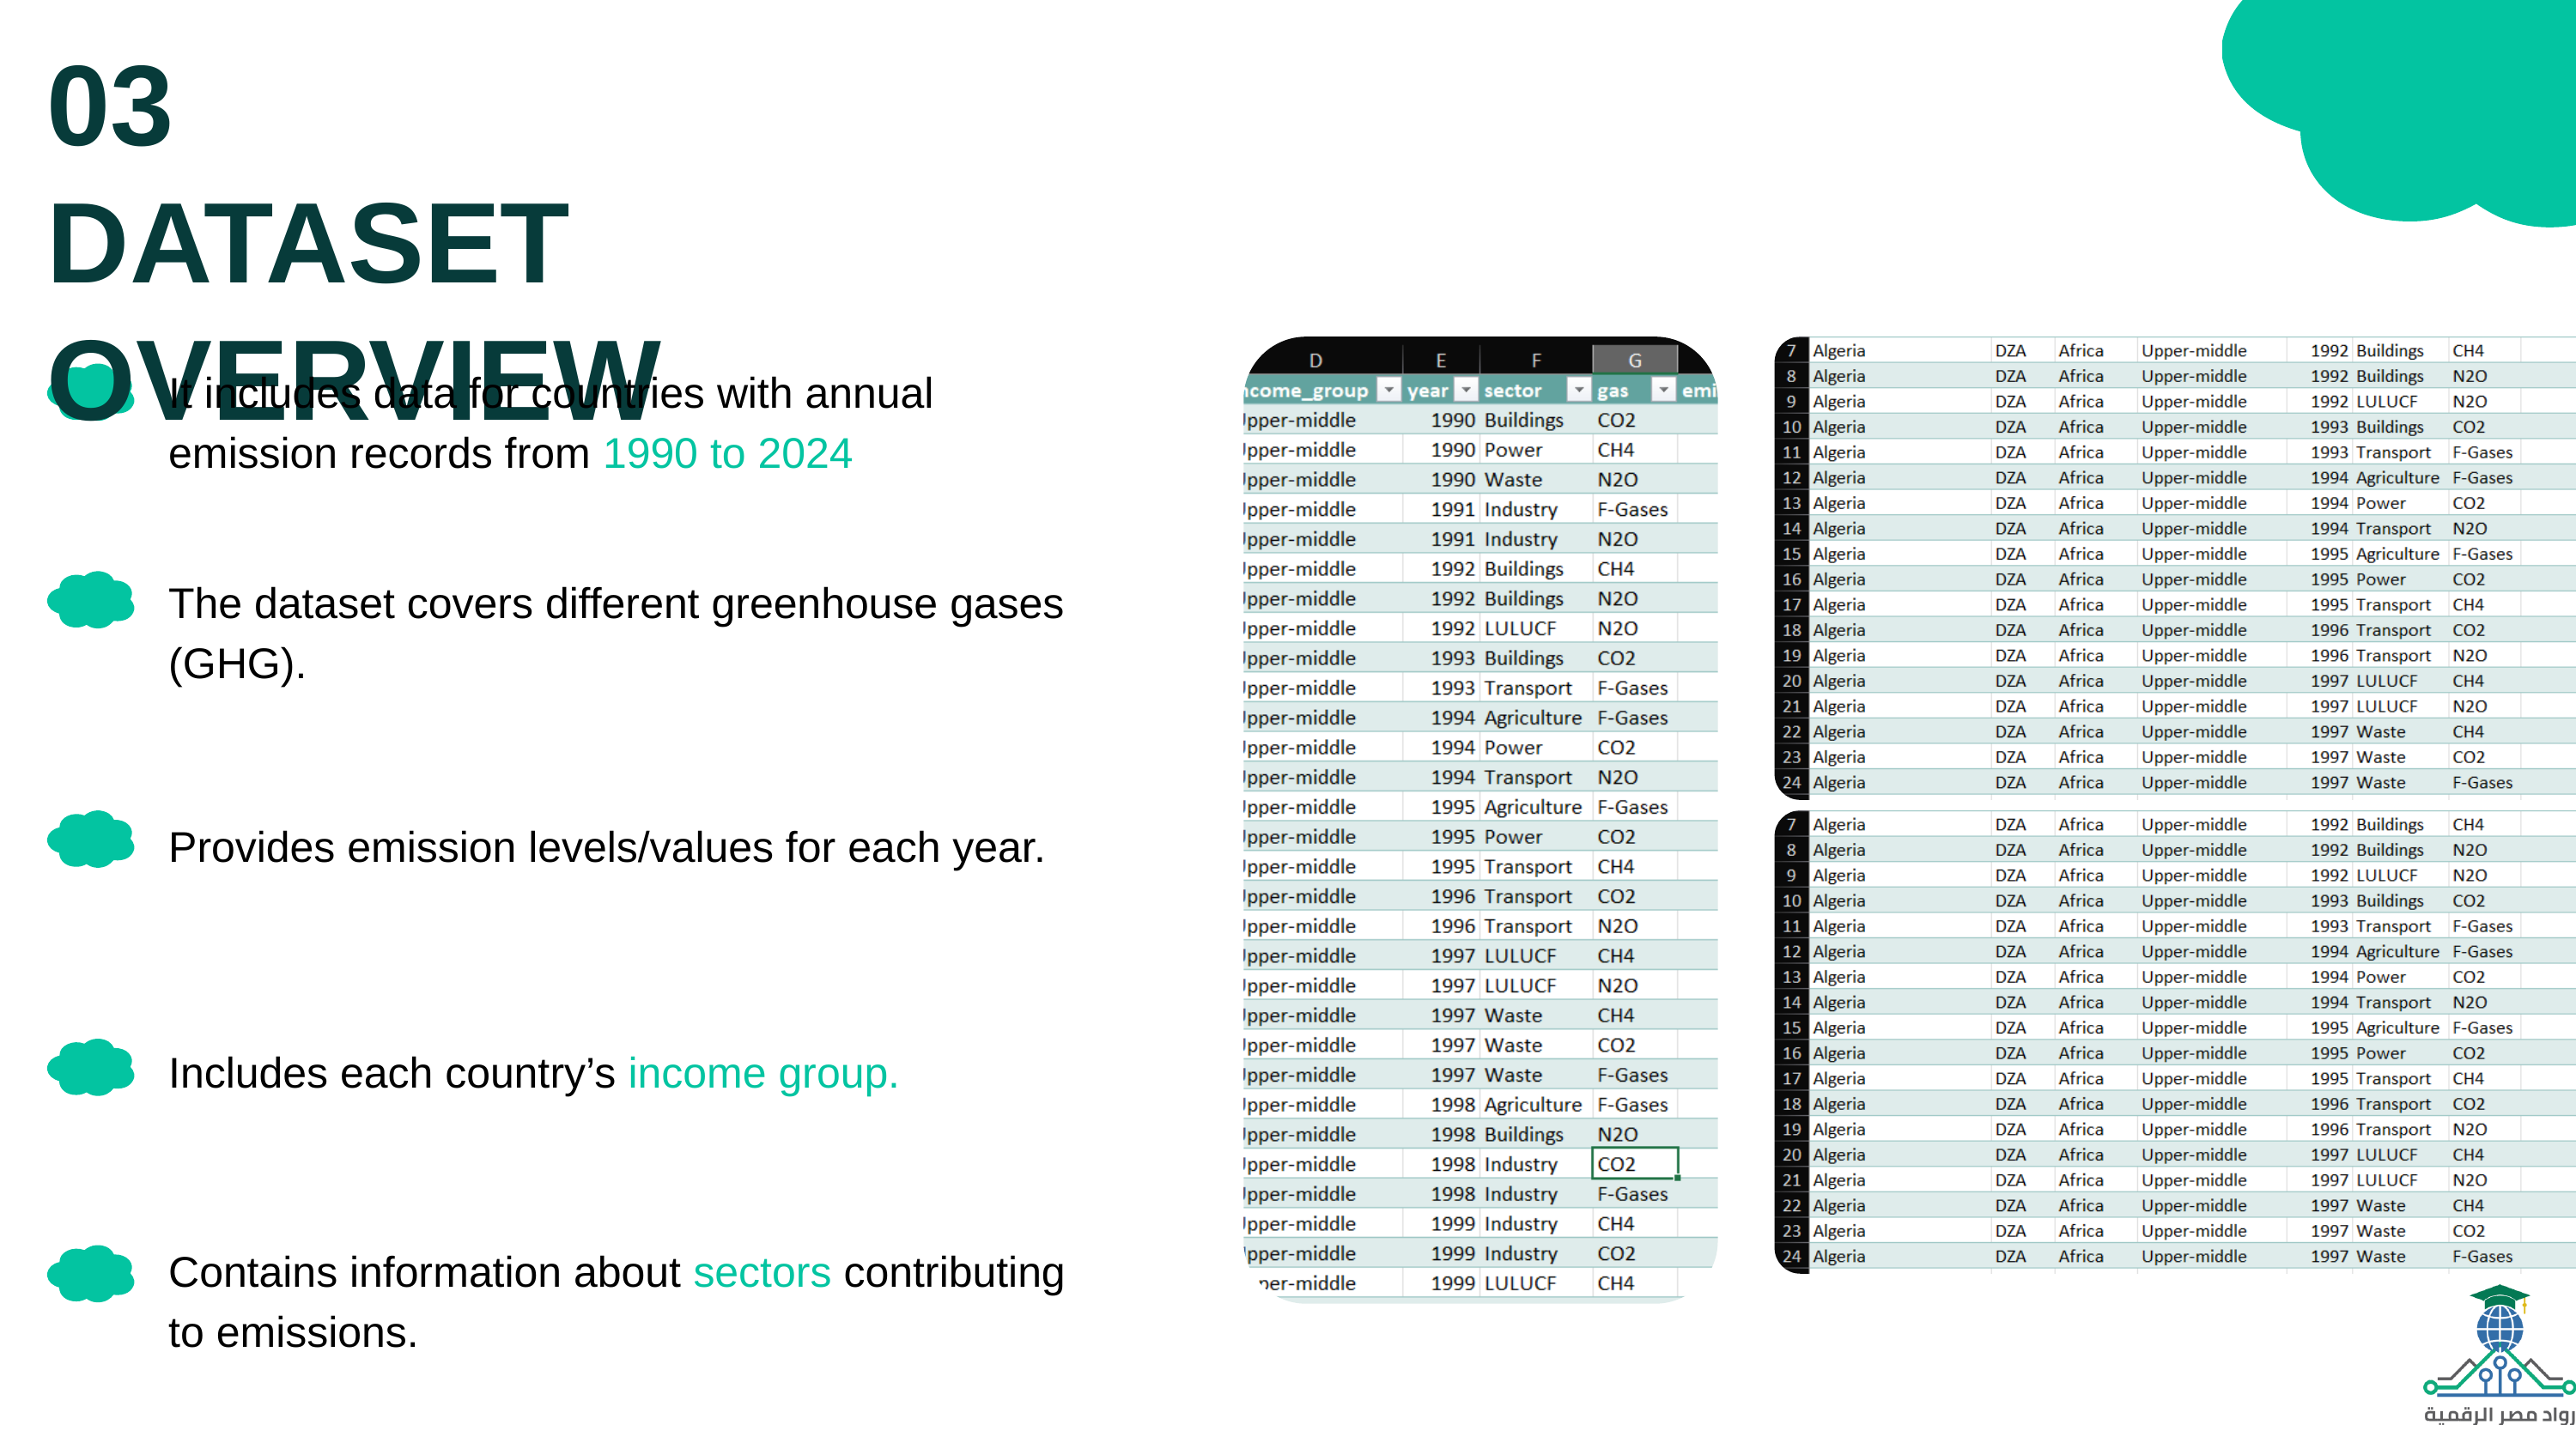

03
DATASET OVERVIEW

It includes data for countries with annual emission records from 1990 to 2024

The dataset covers different greenhouse gases (GHG).

Provides emission levels/values for each year.
Includes each country’s income group.

Contains information about sectors contributing to emissions.